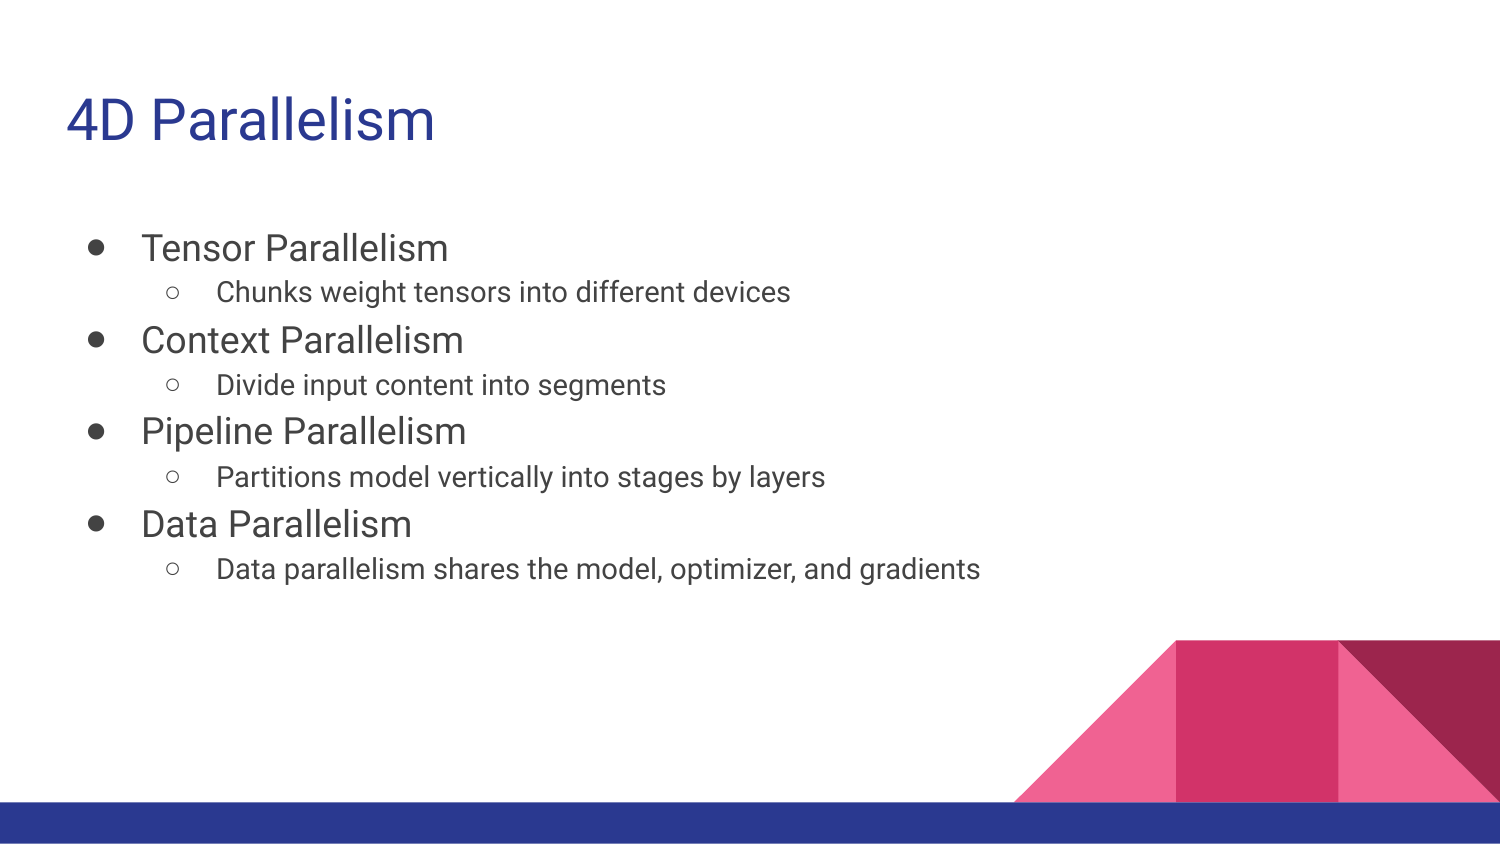

# 4D Parallelism
Tensor Parallelism
Chunks weight tensors into different devices
Context Parallelism
Divide input content into segments
Pipeline Parallelism
Partitions model vertically into stages by layers
Data Parallelism
Data parallelism shares the model, optimizer, and gradients